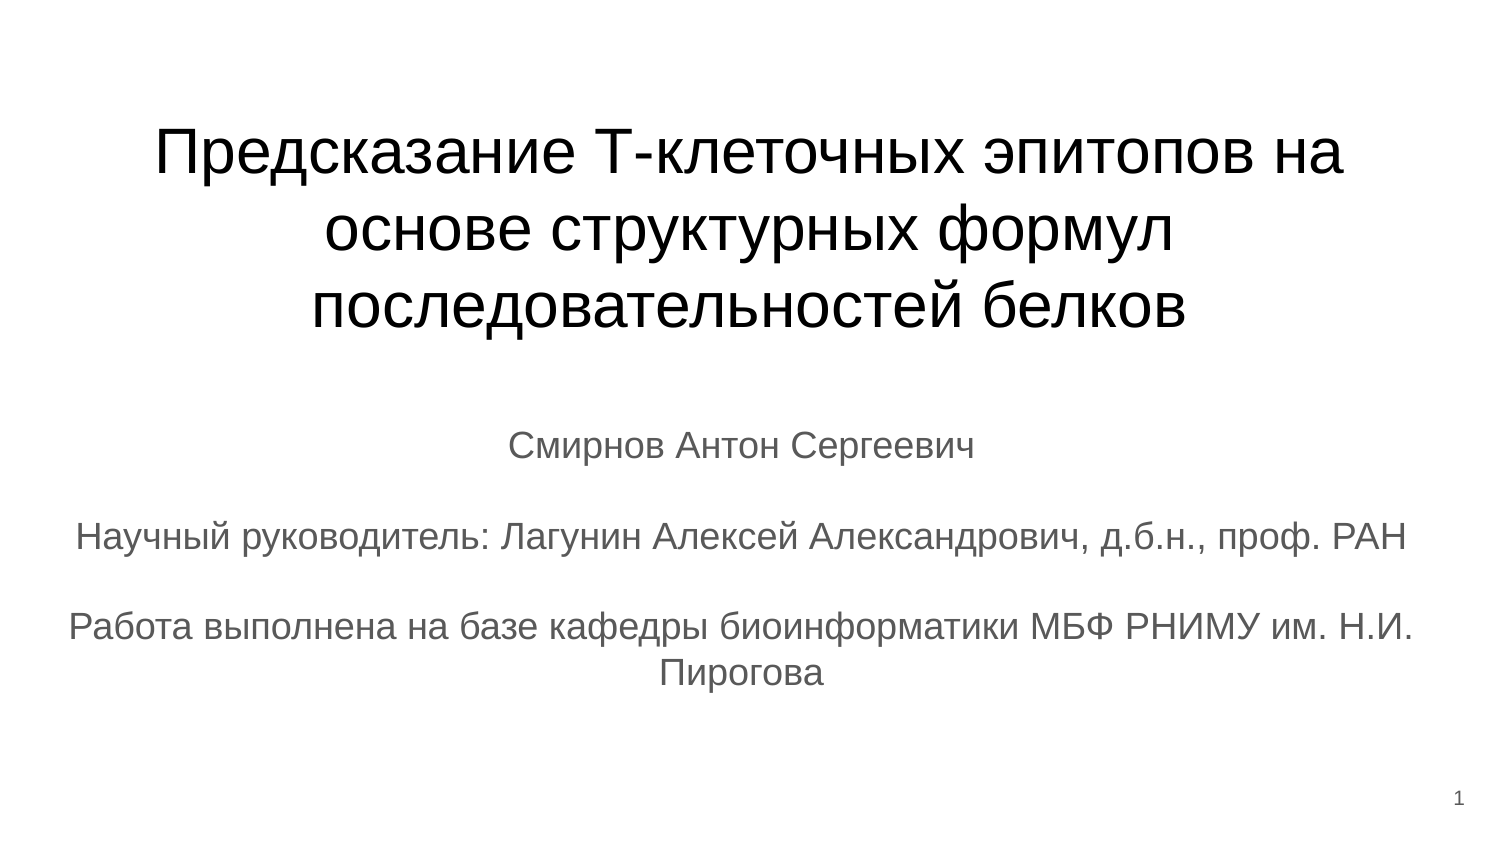

# Предсказание Т-клеточных эпитопов на основе структурных формул последовательностей белков
Смирнов Антон Сергеевич

Научный руководитель: Лагунин Алексей Александрович, д.б.н., проф. РАН

Работа выполнена на базе кафедры биоинформатики МБФ РНИМУ им. Н.И. Пирогова

1